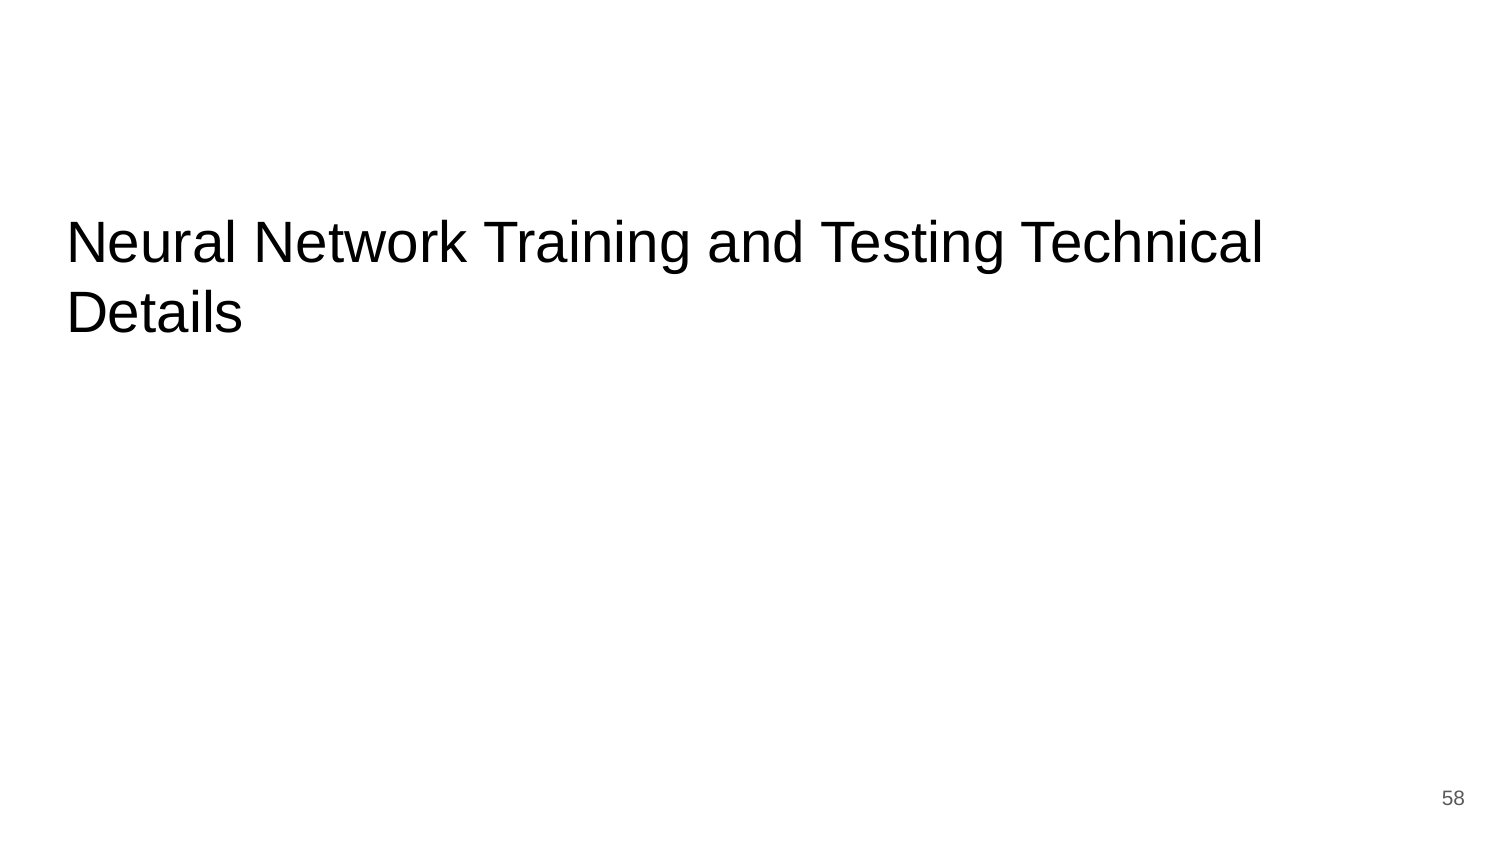

Neural Network Training and Testing Technical Details
58